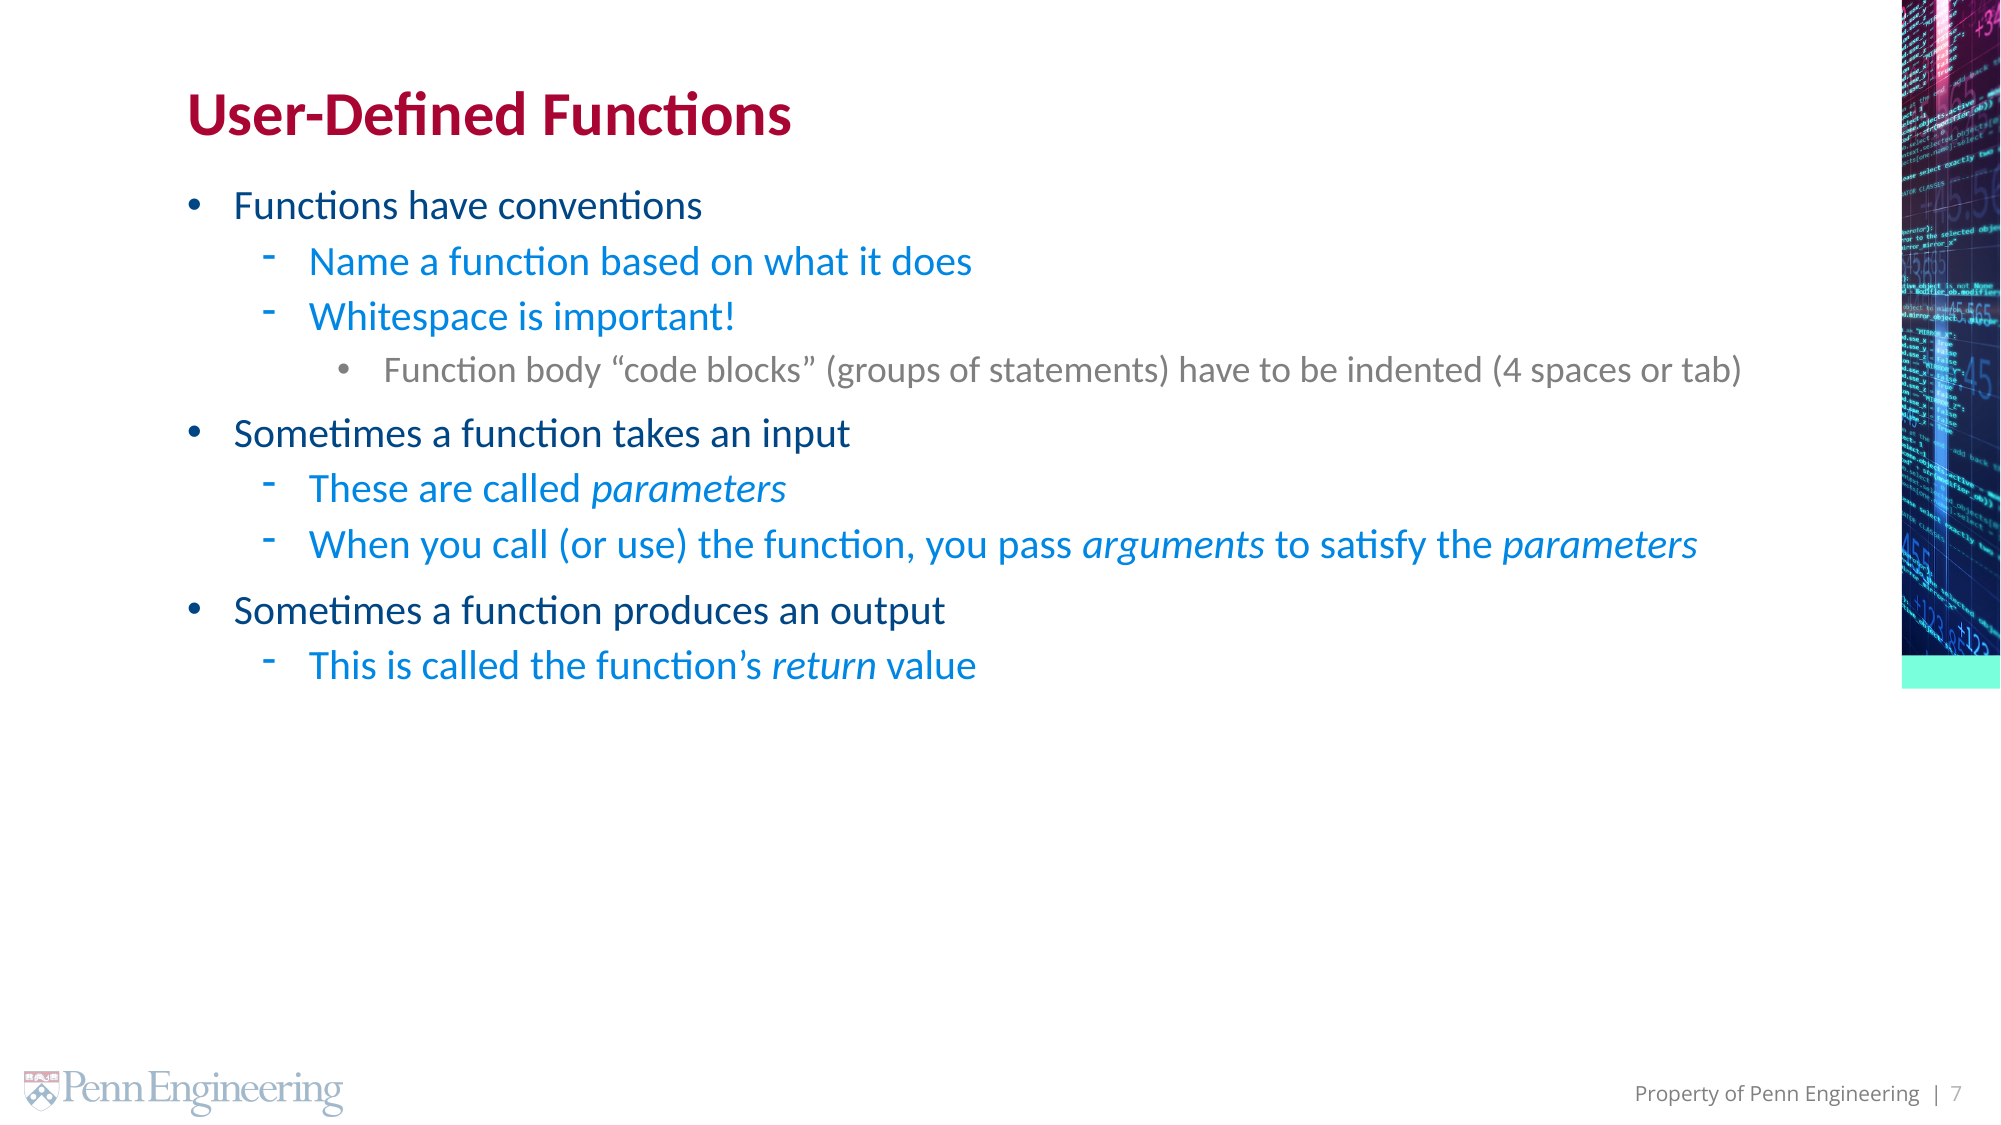

# User-Defined Functions
Functions have conventions
Name a function based on what it does
Whitespace is important!
Function body “code blocks” (groups of statements) have to be indented (4 spaces or tab)
Sometimes a function takes an input
These are called parameters
When you call (or use) the function, you pass arguments to satisfy the parameters
Sometimes a function produces an output
This is called the function’s return value

7